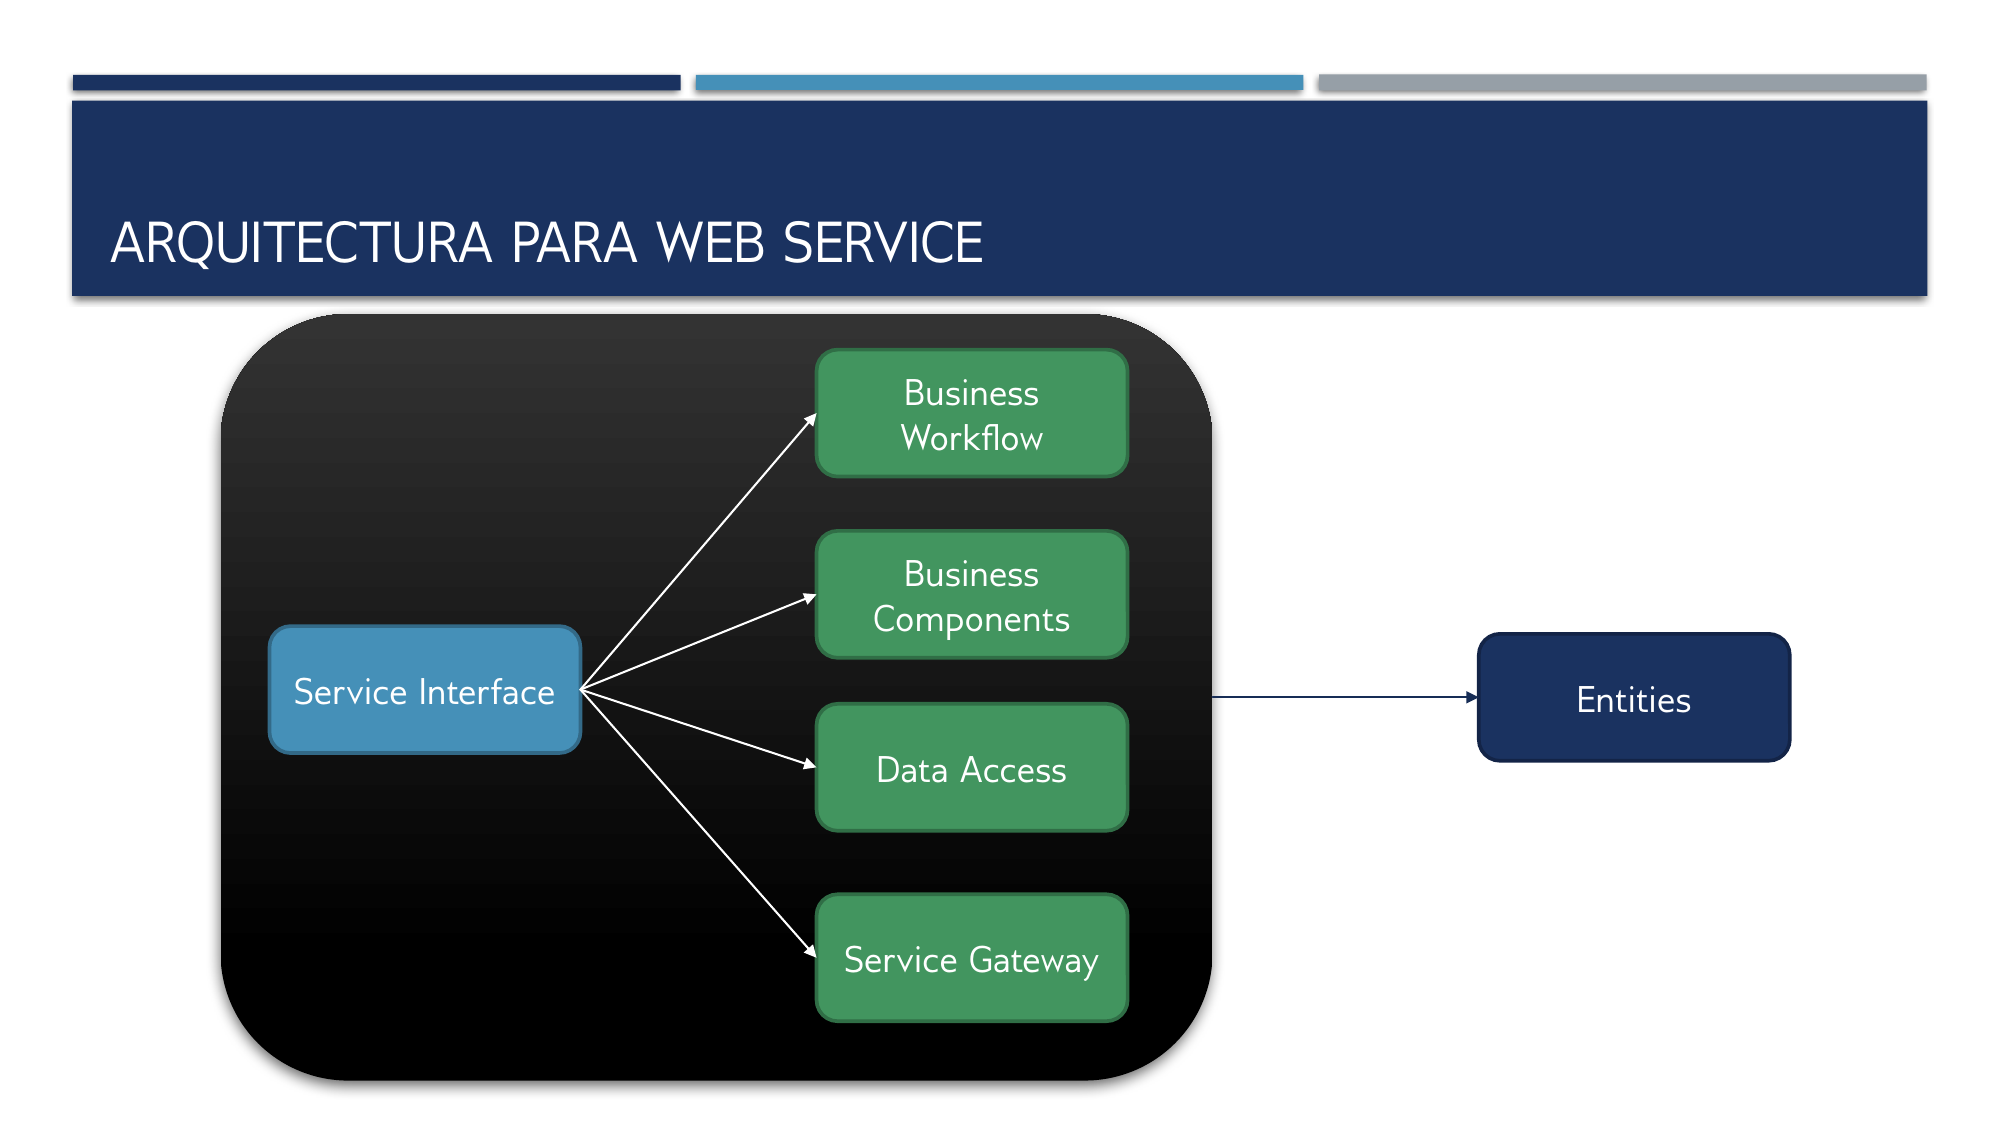

# Arquitectura para Web Service

Business Workflow
Business Components
Service Interface
Entities
Data Access
Service Gateway